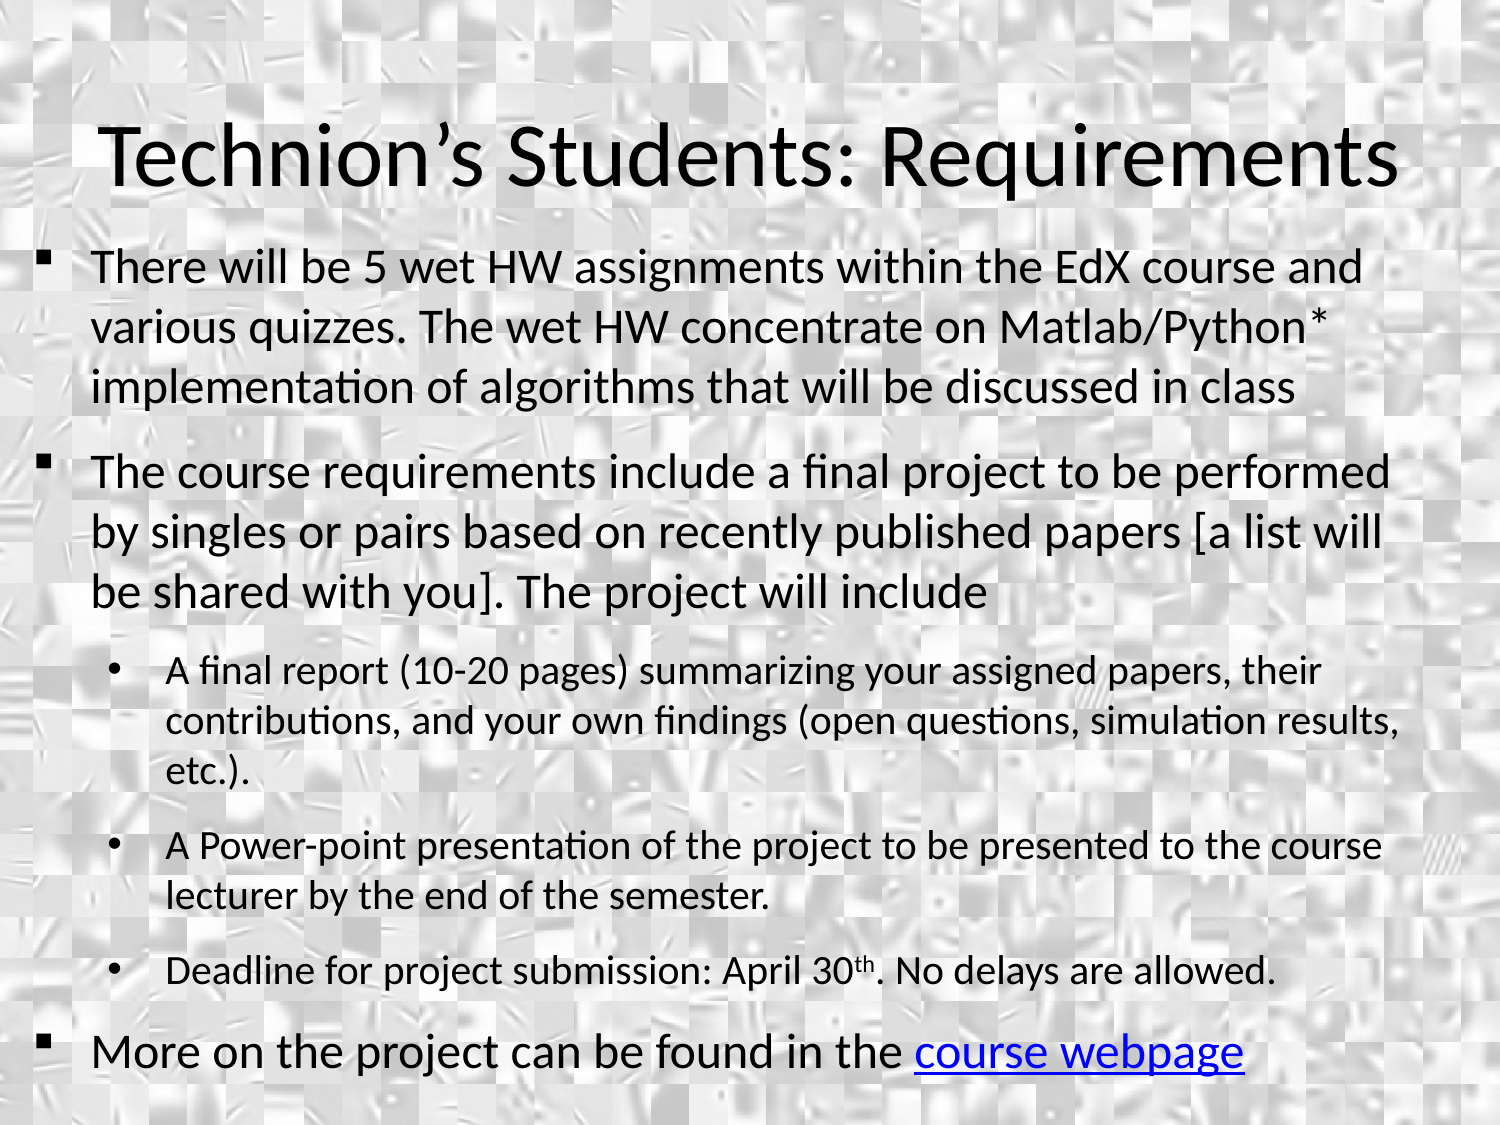

Technion’s Students: Requirements
There will be 5 wet HW assignments within the EdX course and various quizzes. The wet HW concentrate on Matlab/Python* implementation of algorithms that will be discussed in class
The course requirements include a final project to be performed by singles or pairs based on recently published papers [a list will be shared with you]. The project will include
A final report (10-20 pages) summarizing your assigned papers, their contributions, and your own findings (open questions, simulation results, etc.).
A Power-point presentation of the project to be presented to the course lecturer by the end of the semester.
Deadline for project submission: April 30th. No delays are allowed.
More on the project can be found in the course webpage